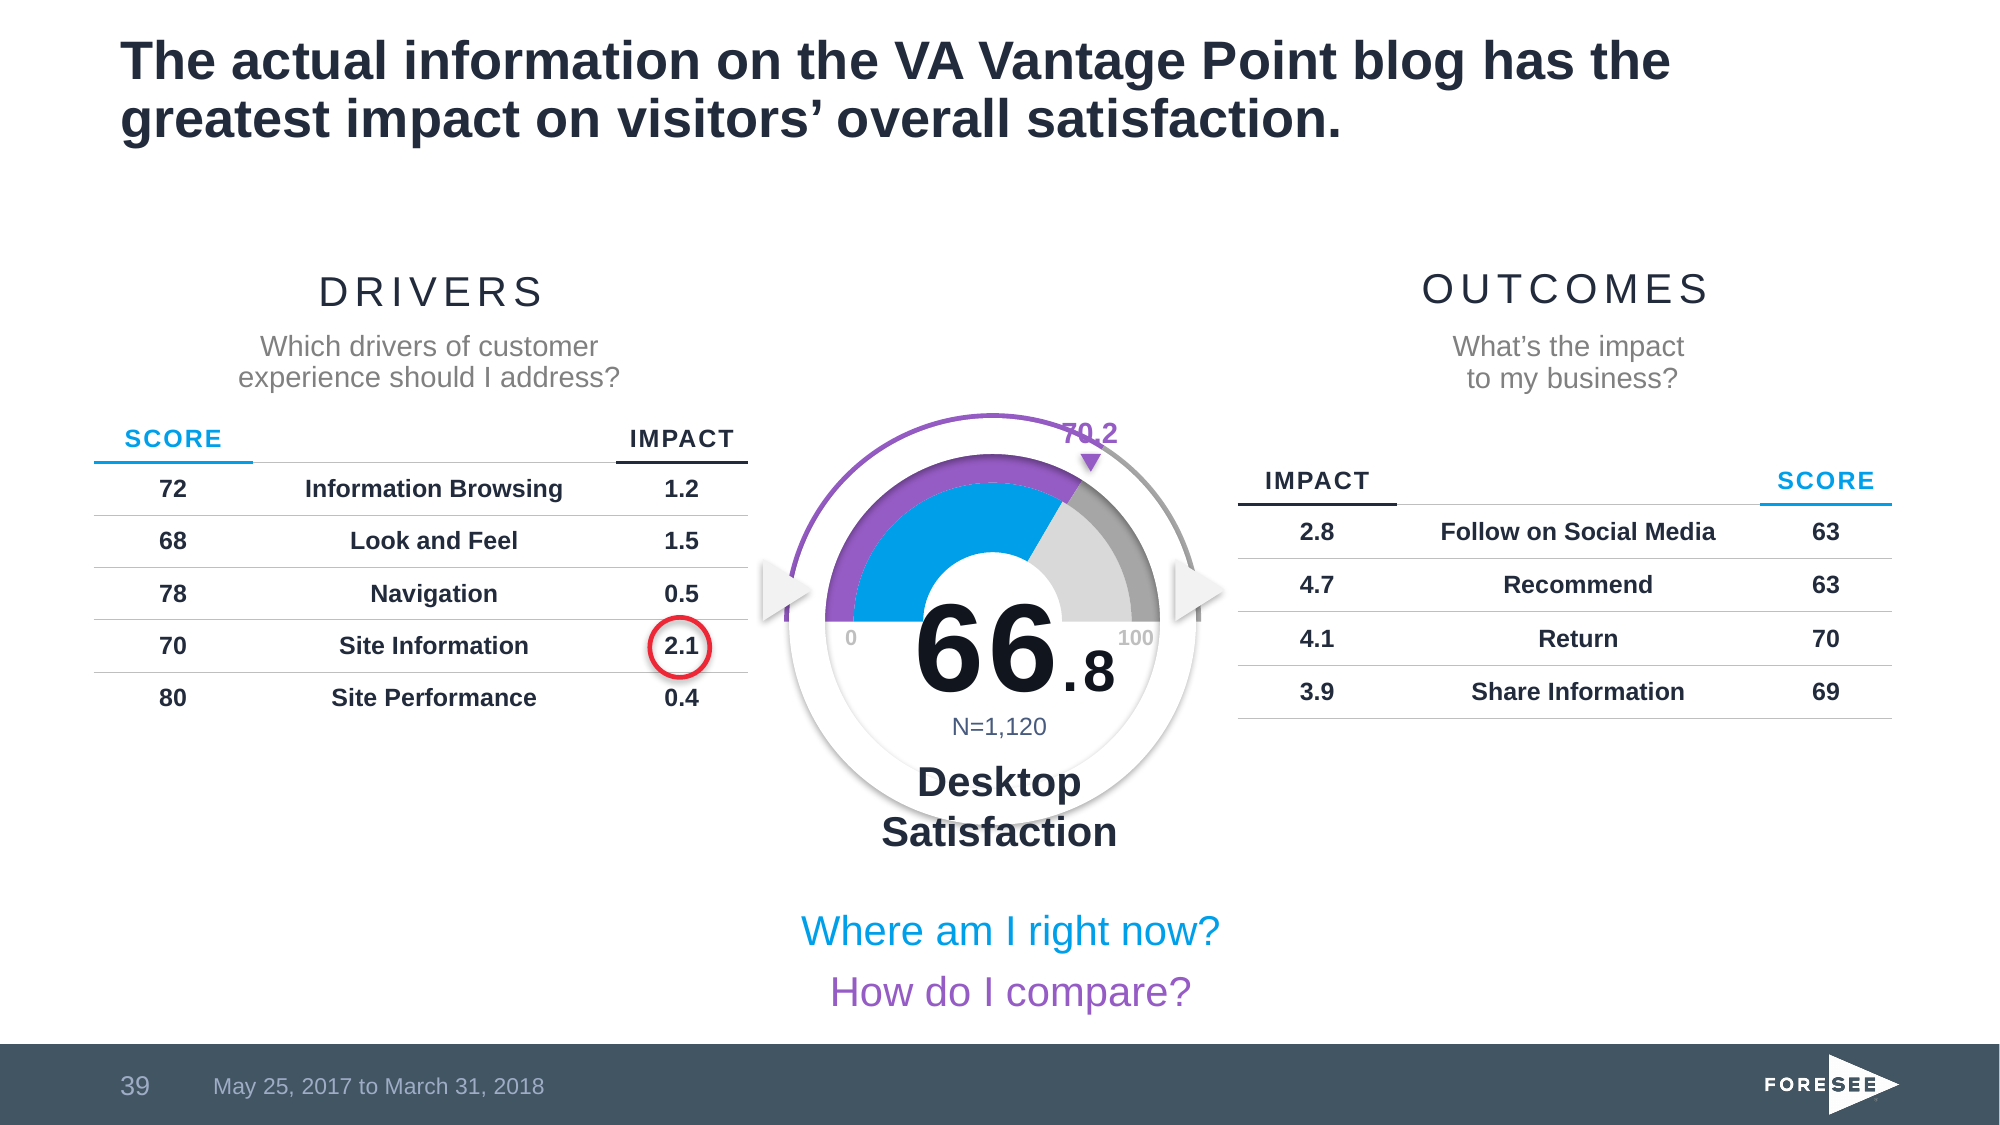

# The actual information on the VA Vantage Point blog has the greatest impact on visitors’ overall satisfaction.
DRIVERS
OUTCOMES
Which drivers of customer experience should I address?
What’s the impact
to my business?

### Chart

| Category | Score (Blue) | Benchmark (Purple) |
|---|---|---|
| DO NOT CHANGE (keep at 100) | 100.0 | 100.0 |
| Score | 66.8 | 68.0 |
| 100 - Score | 33.2 | 32.0 |
70.2

66.8
0
100
Where am I right now?
How do I compare?
| SCORE |  | IMPACT |
| --- | --- | --- |
| 72 | Information Browsing | 1.2 |
| 68 | Look and Feel | 1.5 |
| 78 | Navigation | 0.5 |
| 70 | Site Information | 2.1 |
| 80 | Site Performance | 0.4 |
| IMPACT |  | SCORE |
| --- | --- | --- |
| 2.8 | Follow on Social Media | 63 |
| 4.7 | Recommend | 63 |
| 4.1 | Return | 70 |
| 3.9 | Share Information | 69 |

N=1,120
Desktop
Satisfaction
39
May 25, 2017 to March 31, 2018